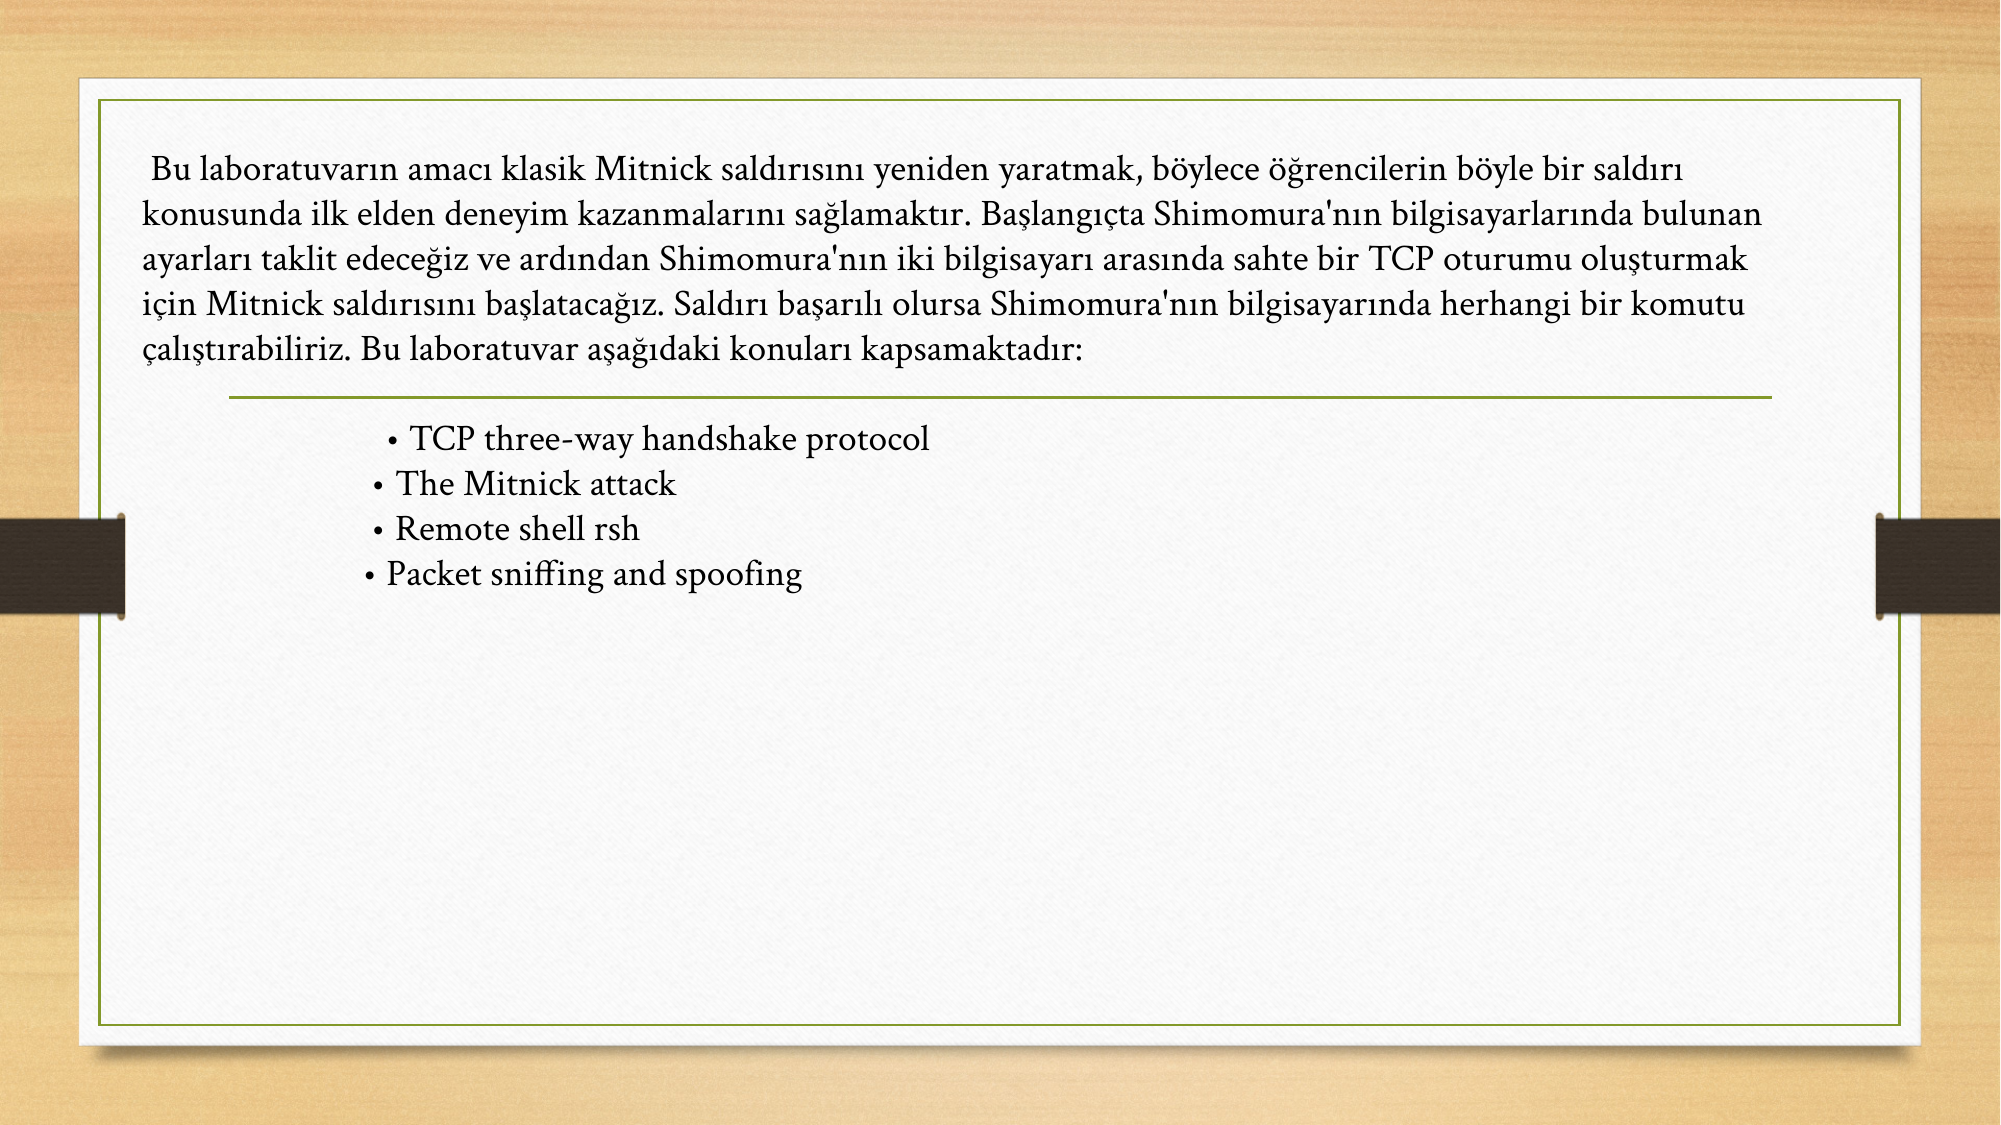

Bu laboratuvarın amacı klasik Mitnick saldırısını yeniden yaratmak, böylece öğrencilerin böyle bir saldırı konusunda ilk elden deneyim kazanmalarını sağlamaktır. Başlangıçta Shimomura'nın bilgisayarlarında bulunan ayarları taklit edeceğiz ve ardından Shimomura'nın iki bilgisayarı arasında sahte bir TCP oturumu oluşturmak için Mitnick saldırısını başlatacağız. Saldırı başarılı olursa Shimomura'nın bilgisayarında herhangi bir komutu çalıştırabiliriz. Bu laboratuvar aşağıdaki konuları kapsamaktadır:

	           • TCP three-way handshake protocol
                           • The Mitnick attack
                           • Remote shell rsh
                          • Packet sniffing and spoofing